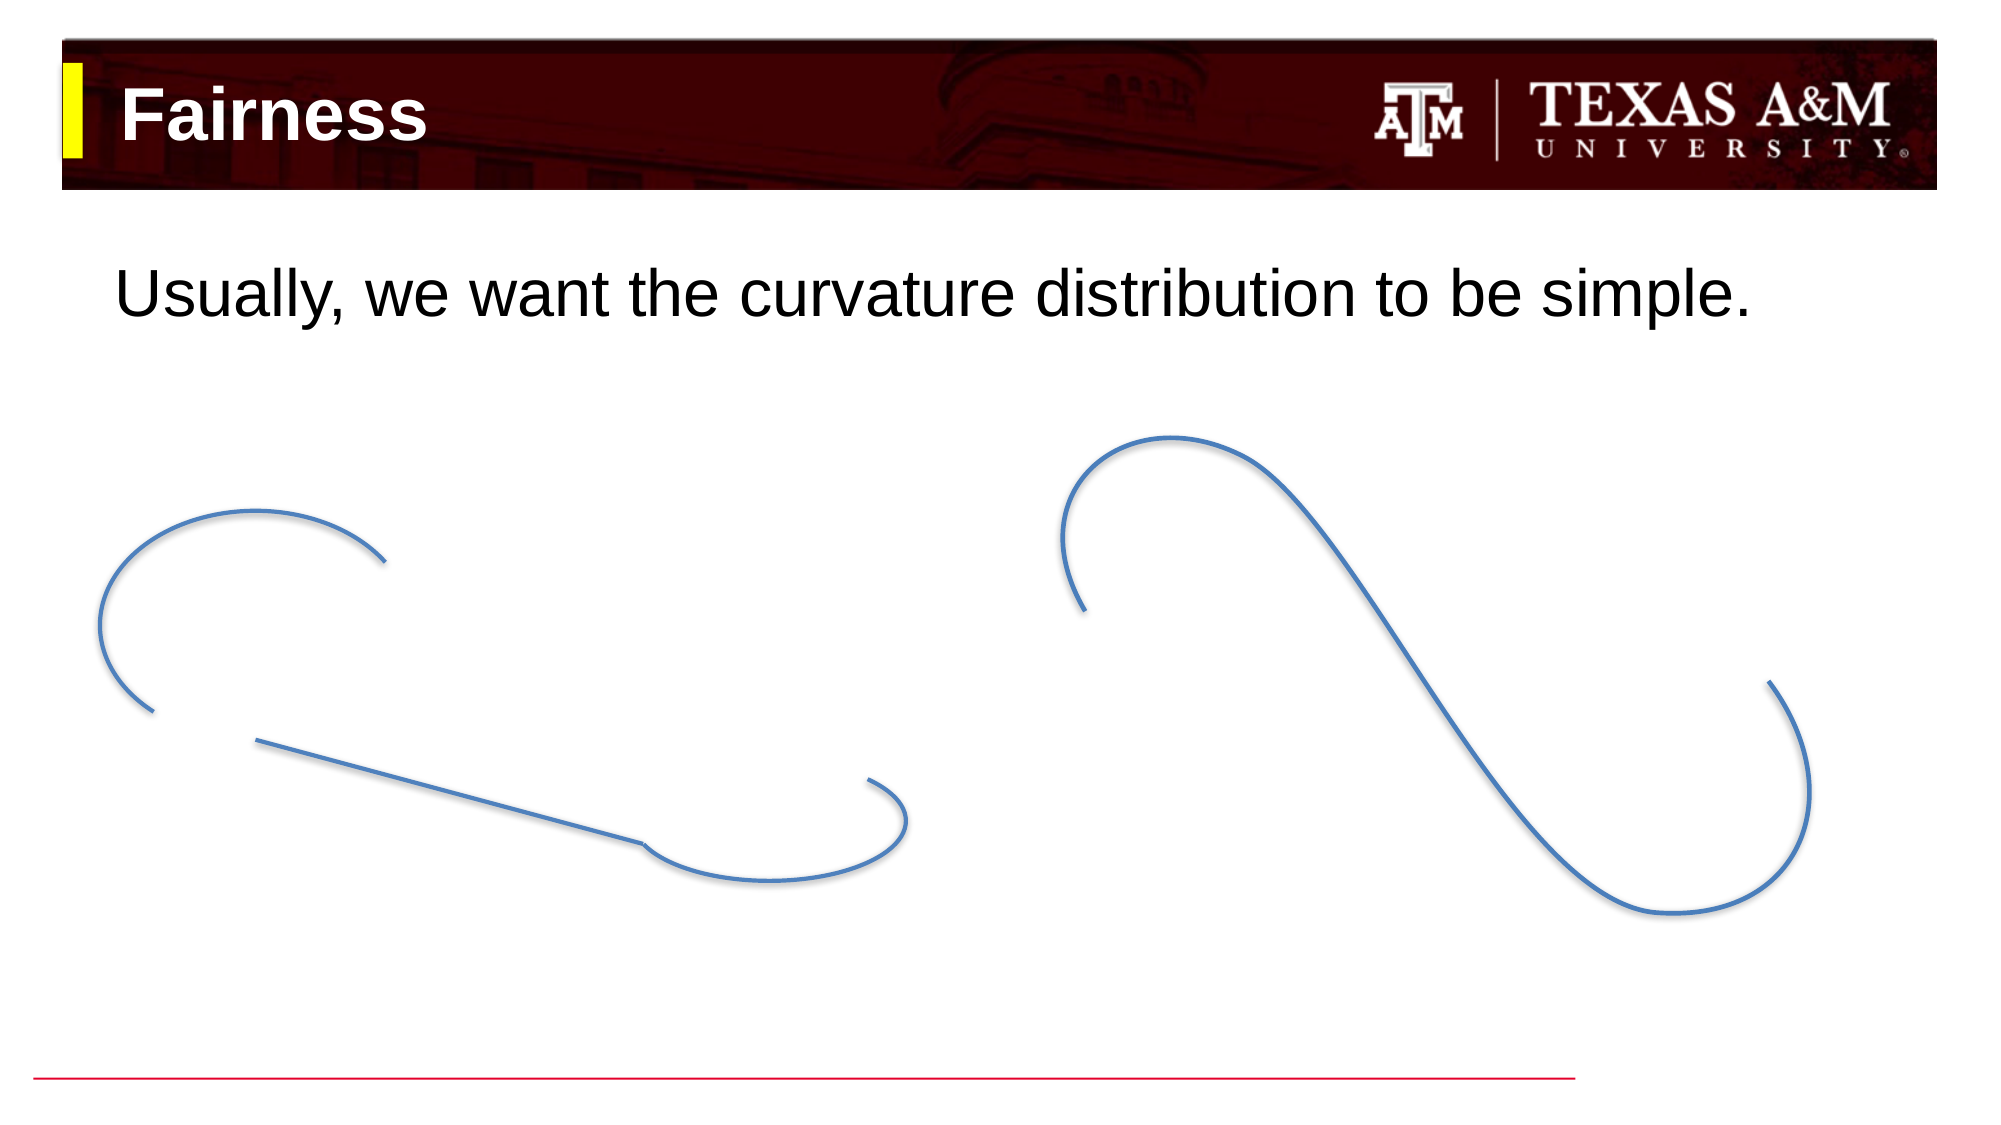

# Fairness
Usually, we want the curvature distribution to be simple.